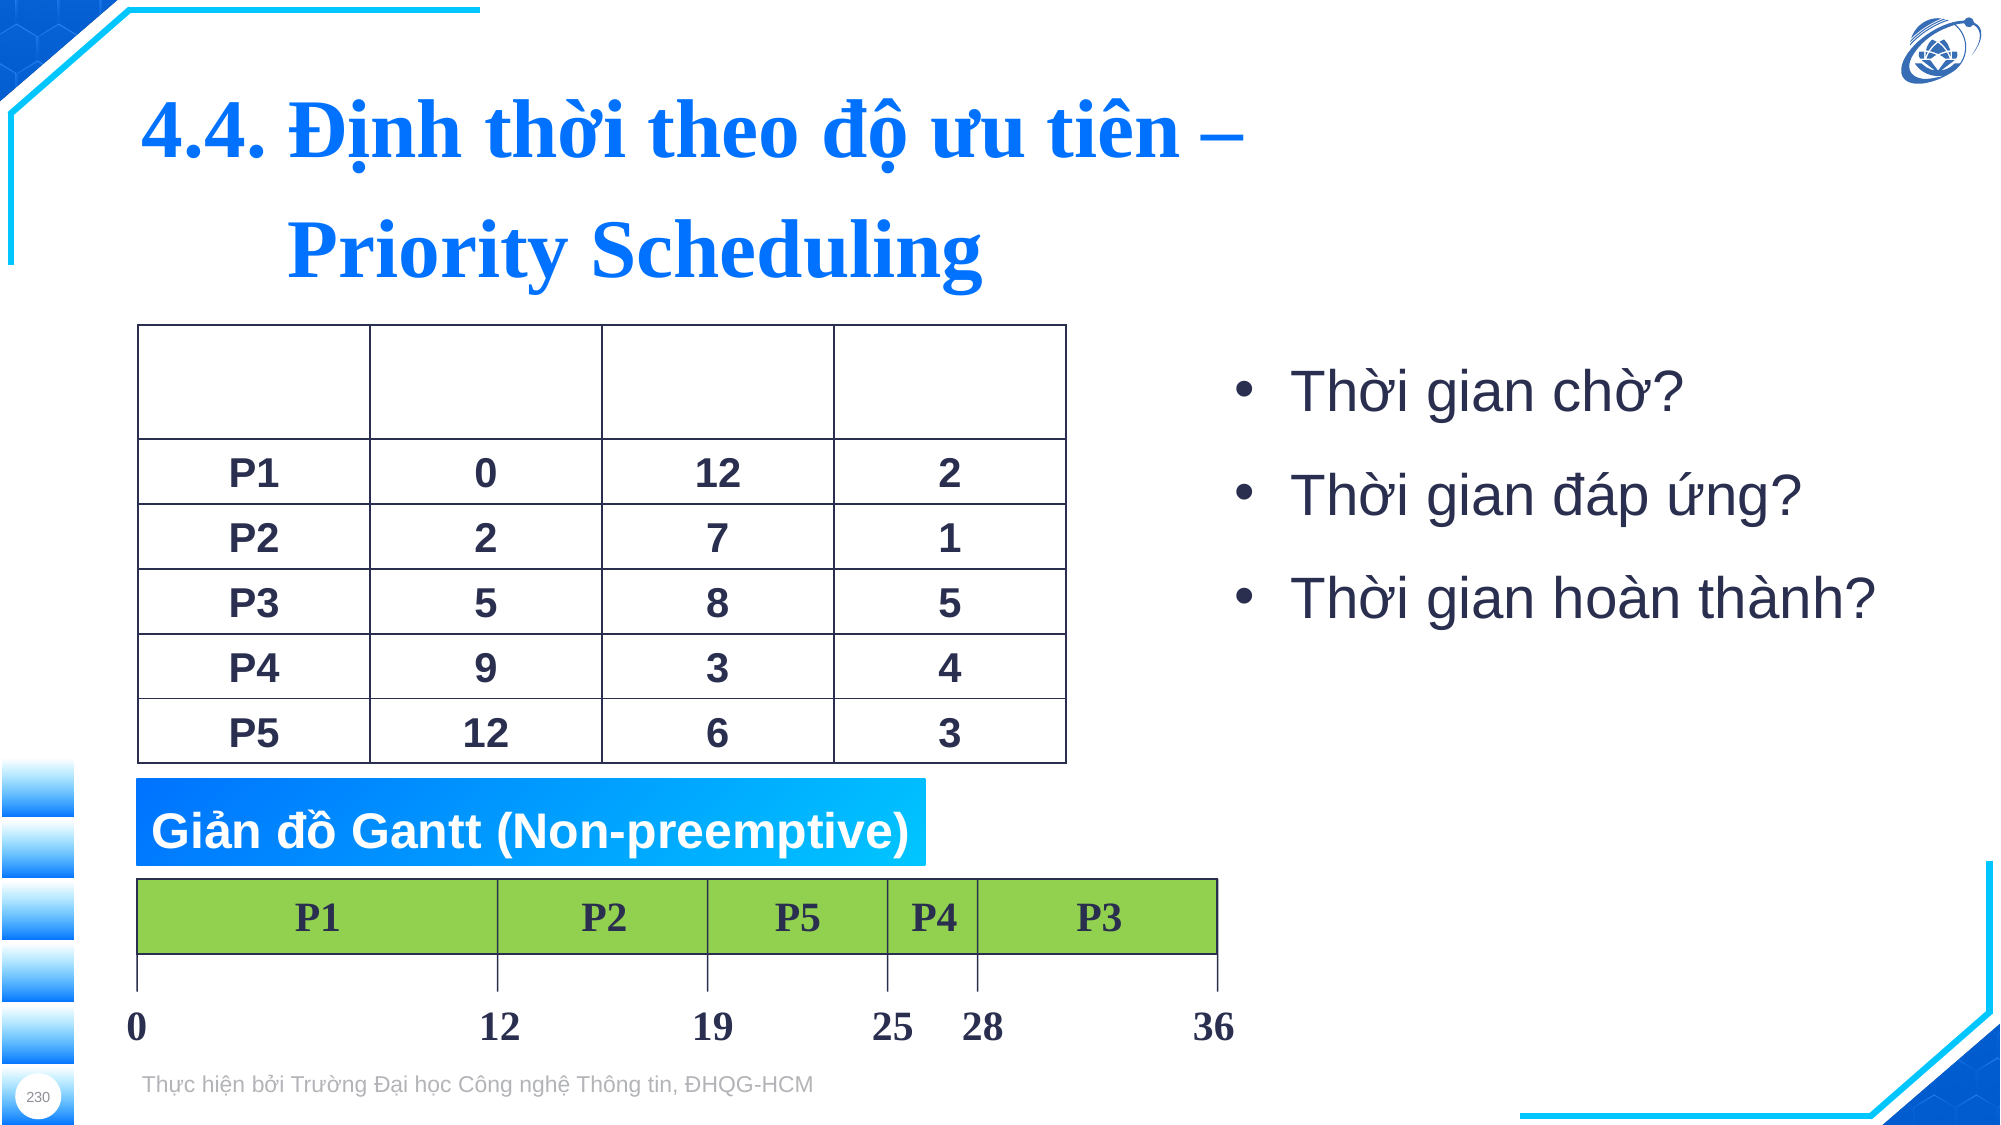

4.4. Định thời theo độ ưu tiên –
Priority Scheduling
| Process | Arrival Time | Burst Time | Priority |
| --- | --- | --- | --- |
| P1 | 0 | 12 | 2 |
| P2 | 2 | 7 | 1 |
| P3 | 5 | 8 | 5 |
| P4 | 9 | 3 | 4 |
| P5 | 12 | 6 | 3 |
Thời gian chờ?
Thời gian đáp ứng?
Thời gian hoàn thành?
Giản đồ Gantt (Non-preemptive)

P1
P2
P5
P4
P3
0
12
19
25
28
36
Thực hiện bởi Trường Đại học Công nghệ Thông tin, ĐHQG-HCM
230